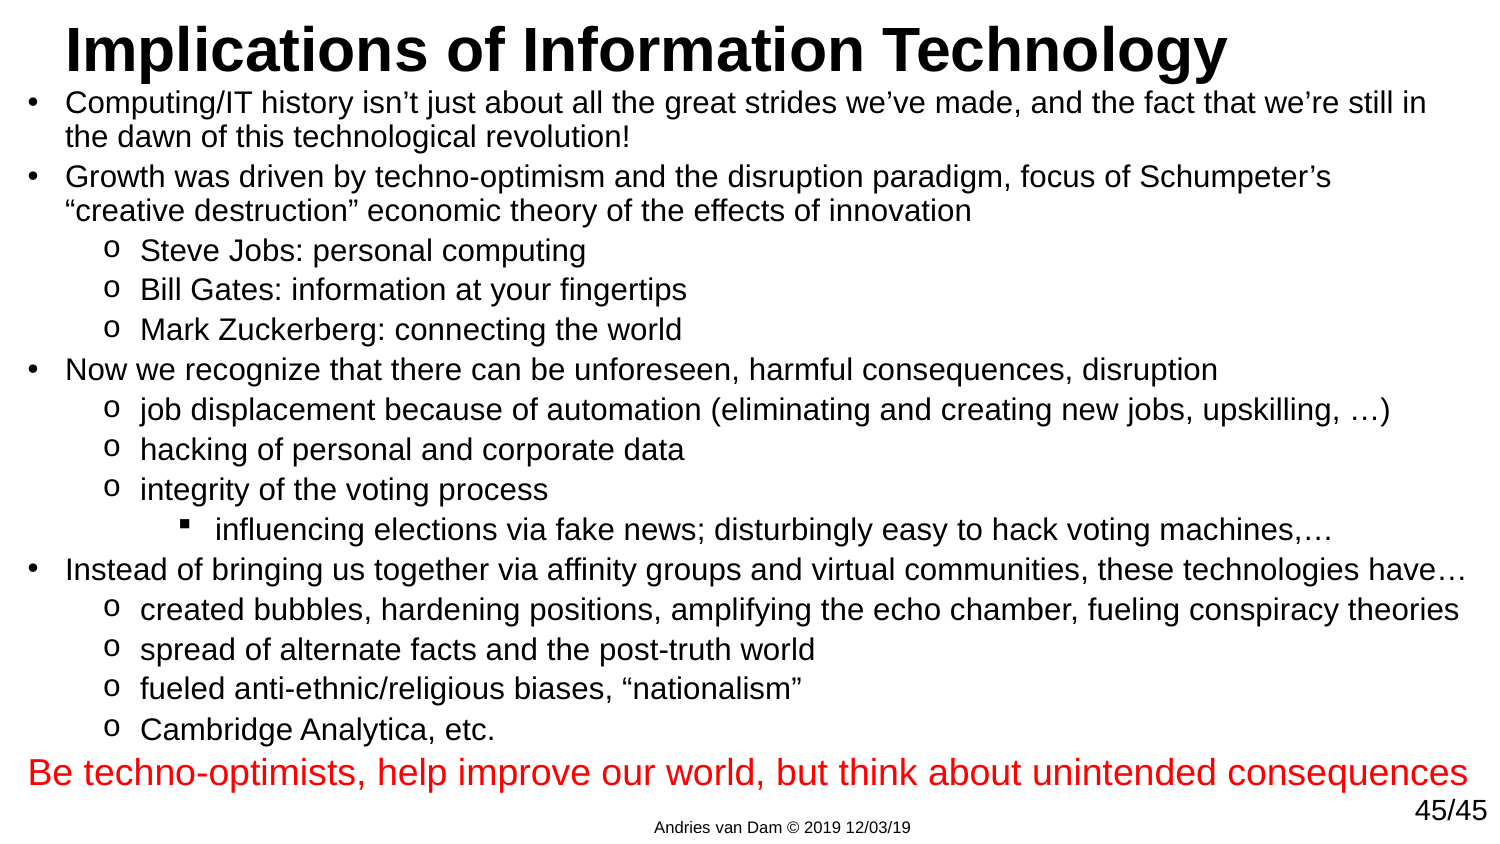

# Implications of Information Technology
Computing/IT history isn’t just about all the great strides we’ve made, and the fact that we’re still in the dawn of this technological revolution!
Growth was driven by techno-optimism and the disruption paradigm, focus of Schumpeter’s
“creative destruction” economic theory of the effects of innovation
Steve Jobs: personal computing
Bill Gates: information at your fingertips
Mark Zuckerberg: connecting the world
Now we recognize that there can be unforeseen, harmful consequences, disruption
job displacement because of automation (eliminating and creating new jobs, upskilling, …)
hacking of personal and corporate data
integrity of the voting process
influencing elections via fake news; disturbingly easy to hack voting machines,…
Instead of bringing us together via affinity groups and virtual communities, these technologies have…
created bubbles, hardening positions, amplifying the echo chamber, fueling conspiracy theories
spread of alternate facts and the post-truth world
fueled anti-ethnic/religious biases, “nationalism”
Cambridge Analytica, etc.
Be techno-optimists, help improve our world, but think about unintended consequences